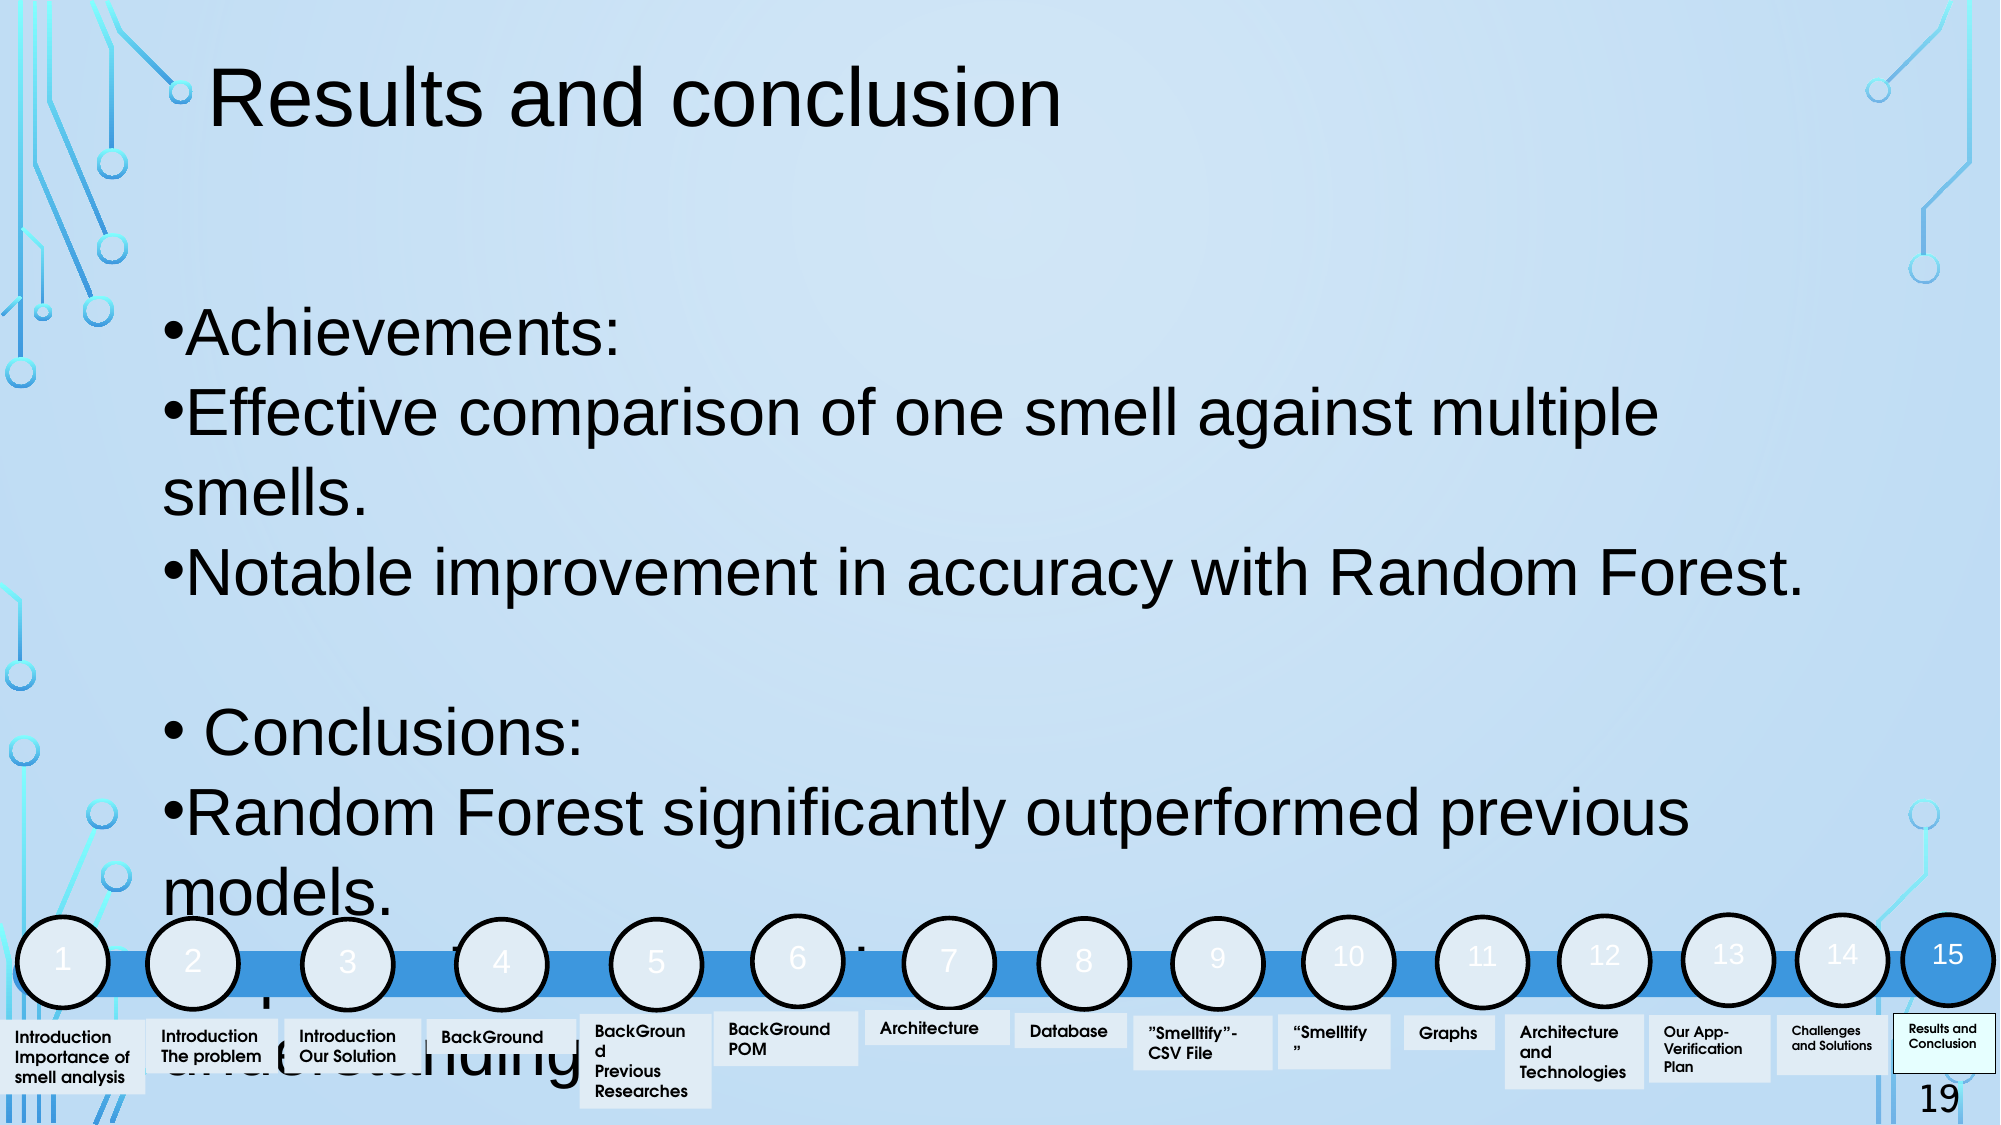

Results and conclusion
Achievements:
Effective comparison of one smell against multiple smells.
Notable improvement in accuracy with Random Forest.

 Conclusions:
Random Forest significantly outperformed previous models.
Improved feature creation and correlation understanding.
15
13
14
6
12
1
10
11
7
2
8
9
3
4
5

Architecture
BackGround
POM
Database
Results and Conclusion

BackGround
Previous Researches
“Smelltify”
Architecture and Technologies
Challenges and Solutions

Our App- Verification Plan
Graphs
”Smelltify”-CSV File
Introduction
The problem
Introduction
Our Solution
BackGround
Introduction
Importance of smell analysis
19